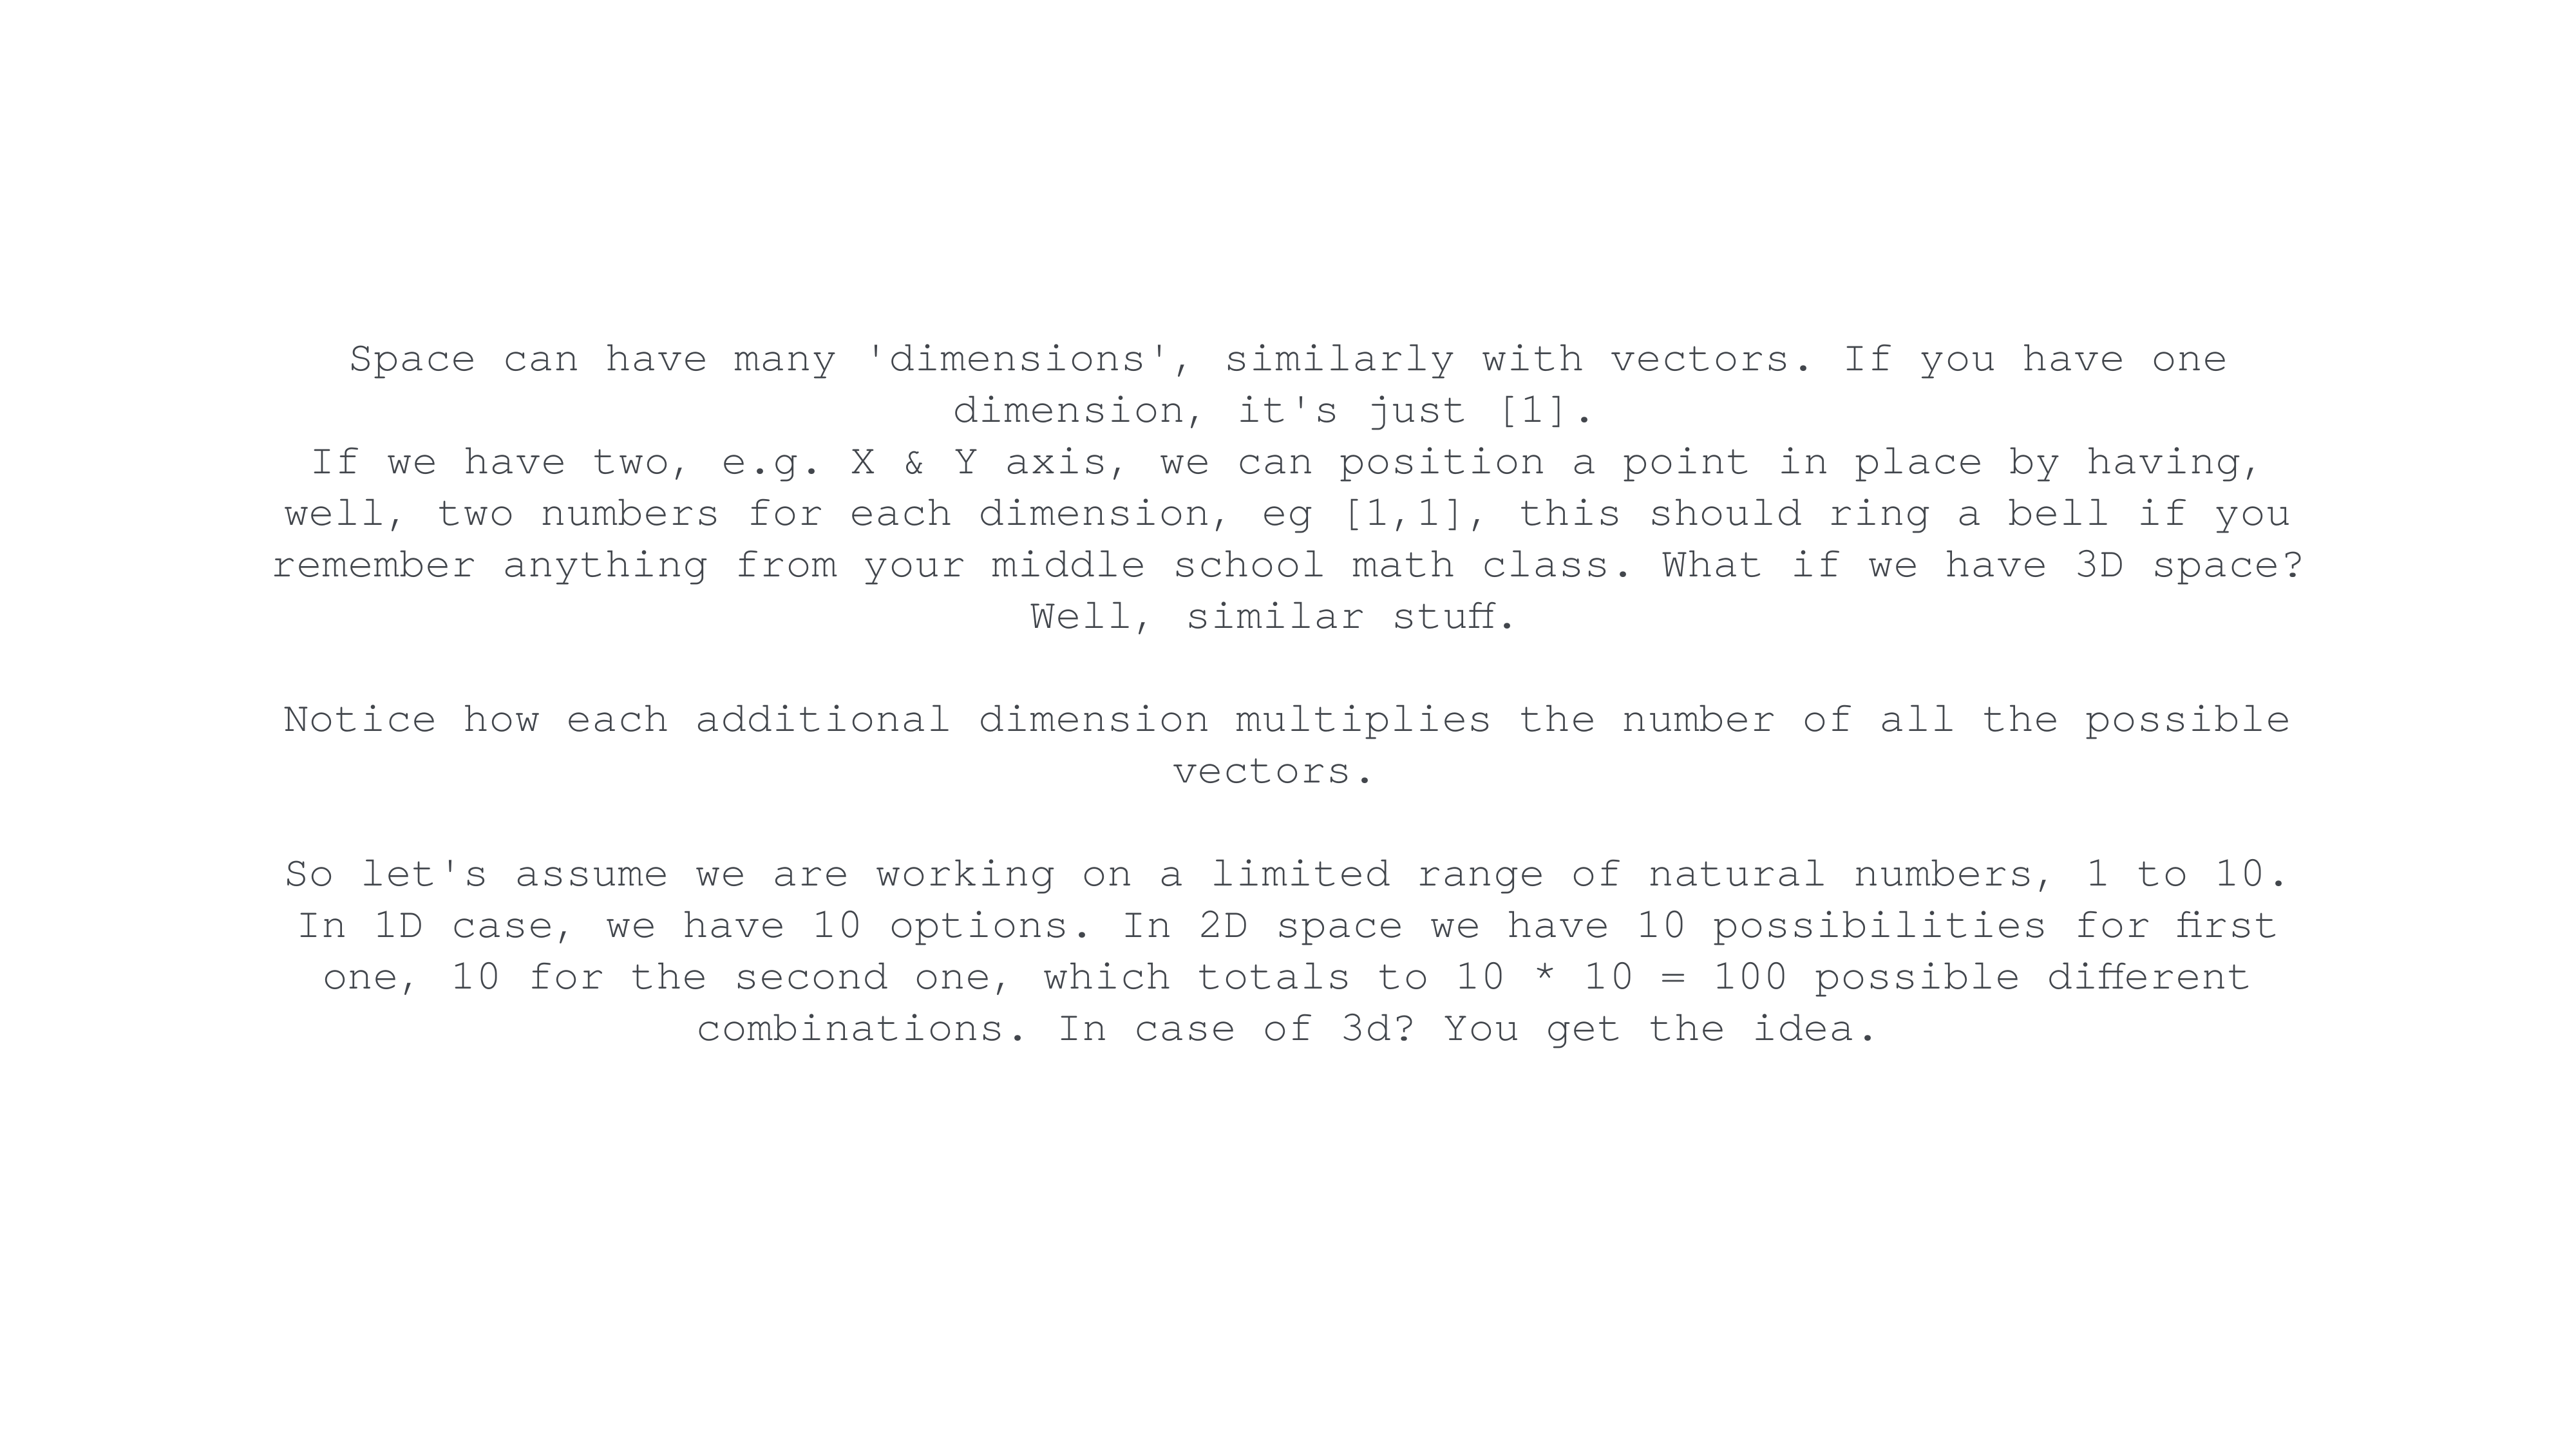

Space can have many 'dimensions', similarly with vectors. If you have one dimension, it's just [1].
If we have two, e.g. X & Y axis, we can position a point in place by having, well, two numbers for each dimension, eg [1,1], this should ring a bell if you remember anything from your middle school math class. What if we have 3D space? Well, similar stuff.

Notice how each additional dimension multiplies the number of all the possible vectors.

So let's assume we are working on a limited range of natural numbers, 1 to 10. In 1D case, we have 10 options. In 2D space we have 10 possibilities for first one, 10 for the second one, which totals to 10 * 10 = 100 possible different combinations. In case of 3d? You get the idea.